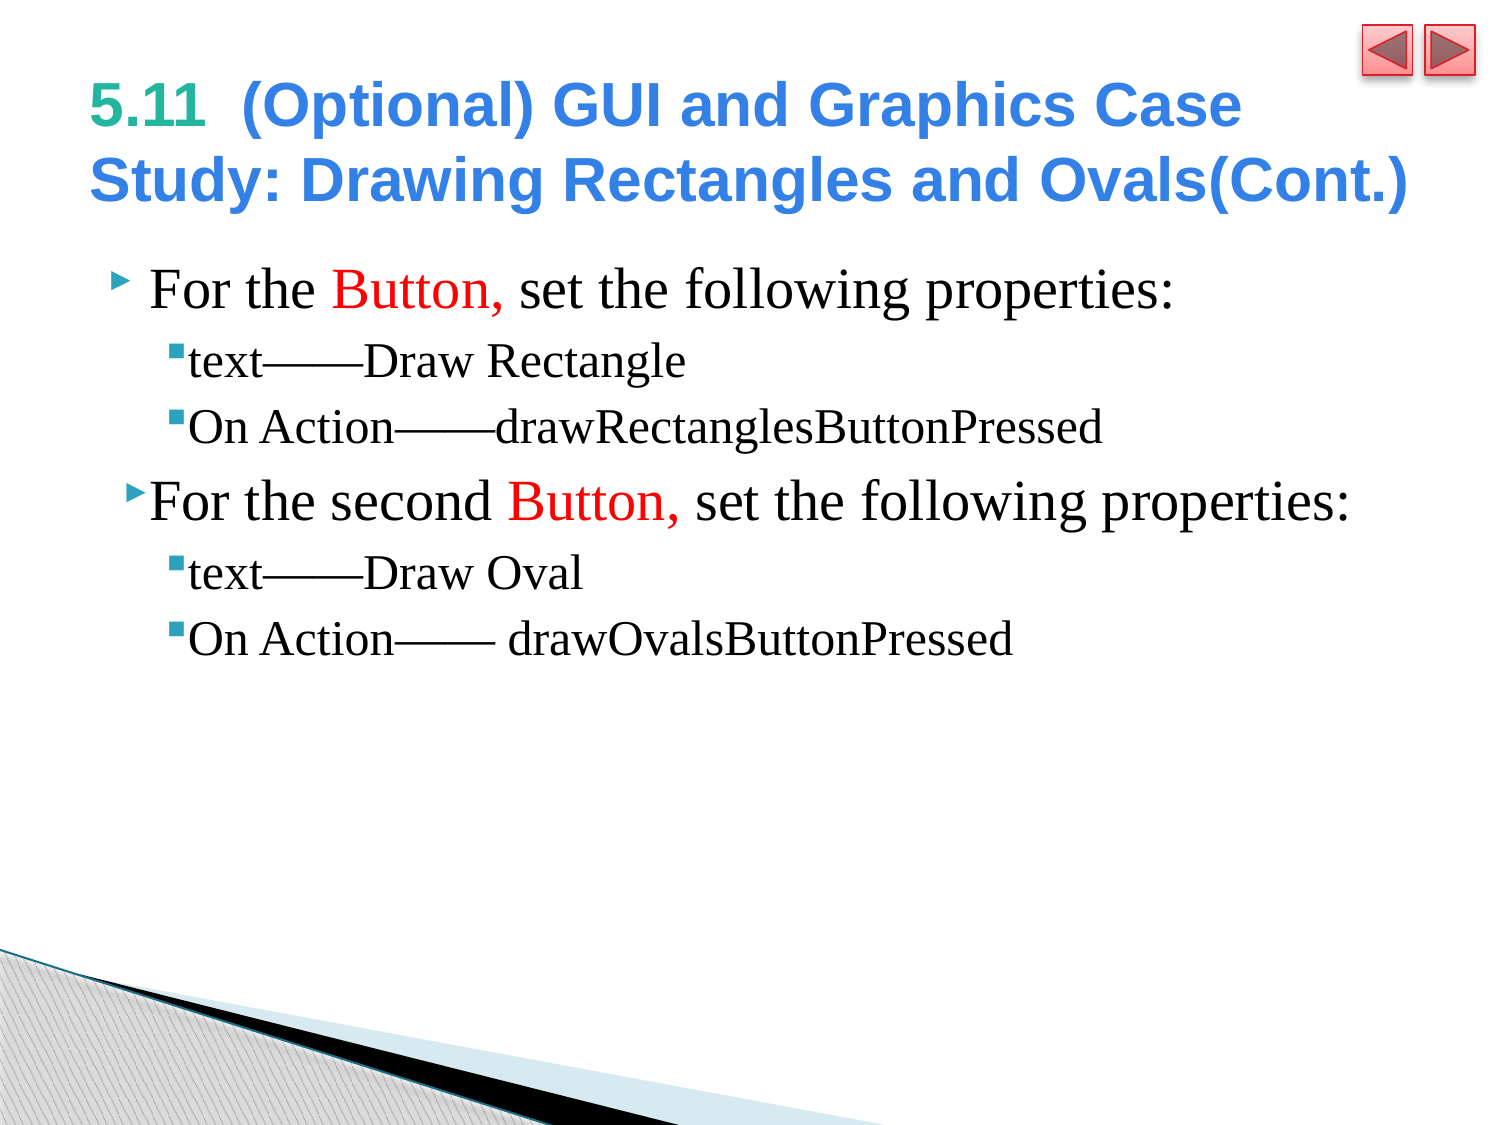

# 5.11  (Optional) GUI and Graphics Case Study: Drawing Rectangles and Ovals(Cont.)
For the Button, set the following properties:
text——Draw Rectangle
On Action——drawRectanglesButtonPressed
For the second Button, set the following properties:
text——Draw Oval
On Action—— drawOvalsButtonPressed